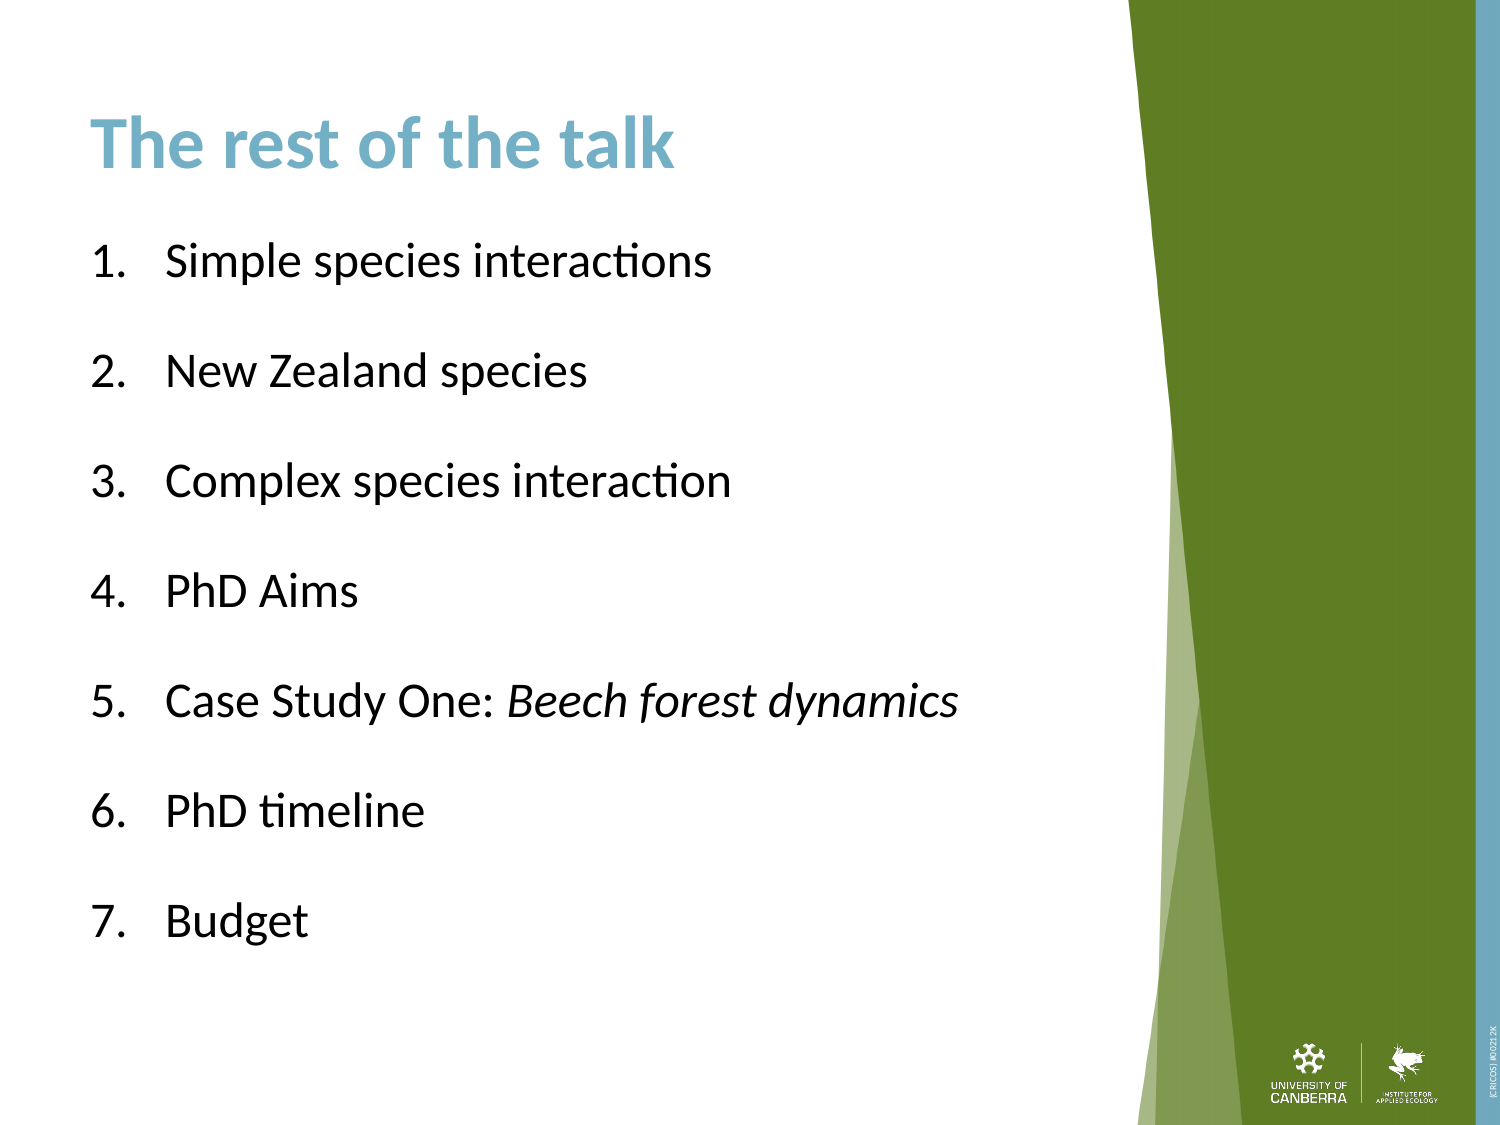

# The rest of the talk
Simple species interactions
New Zealand species
Complex species interaction
PhD Aims
Case Study One: Beech forest dynamics
PhD timeline
Budget